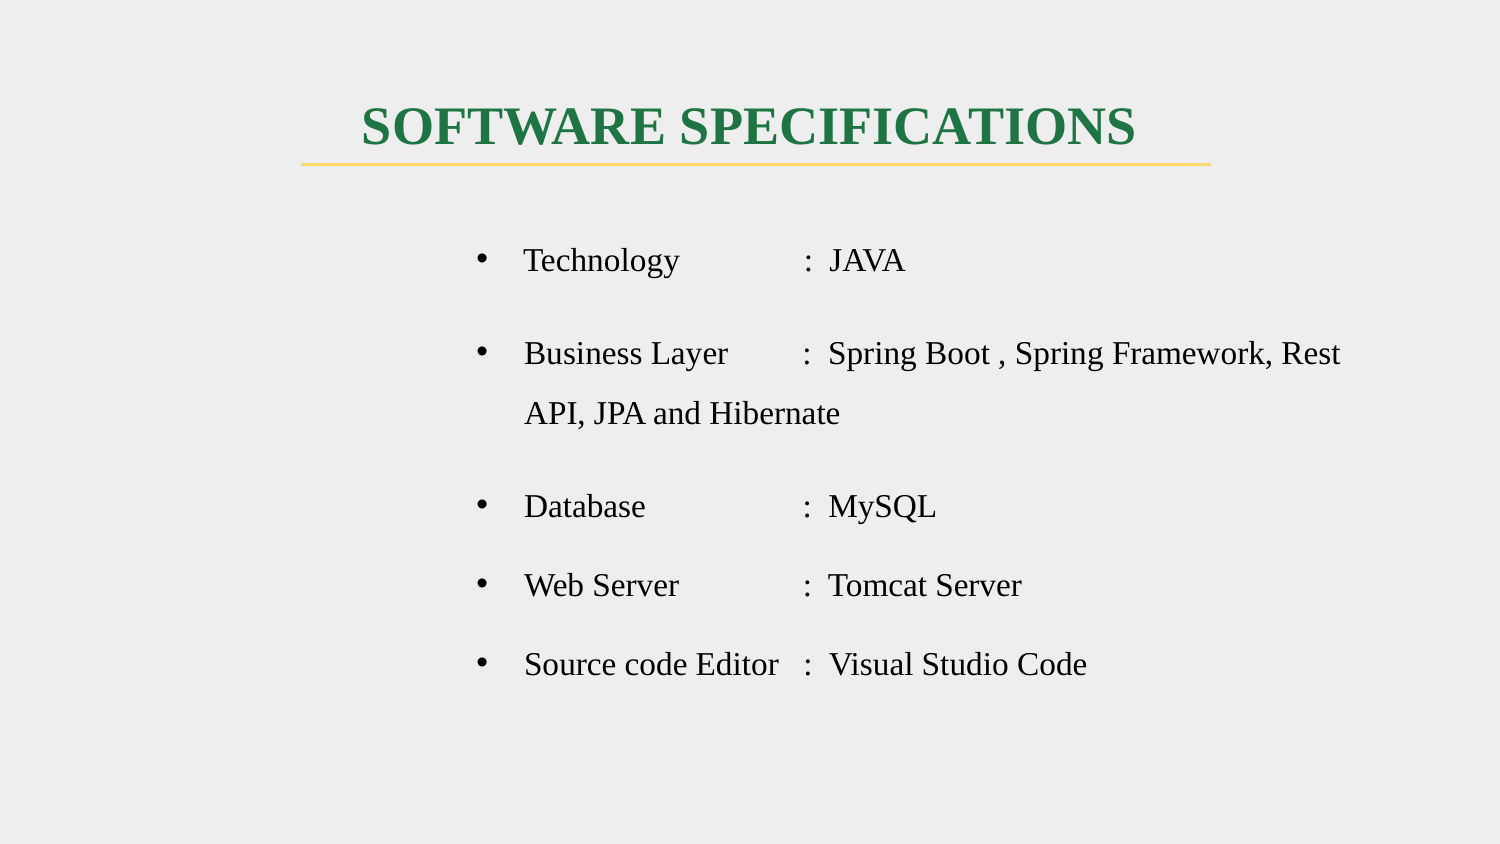

# SOFTWARE SPECIFICATIONS
Technology               :  JAVA
Business Layer         :  Spring Boot , Spring Framework, Rest API, JPA and Hibernate
Database                   :  MySQL
Web Server               :  Tomcat Server
Source code Editor   :  Visual Studio Code